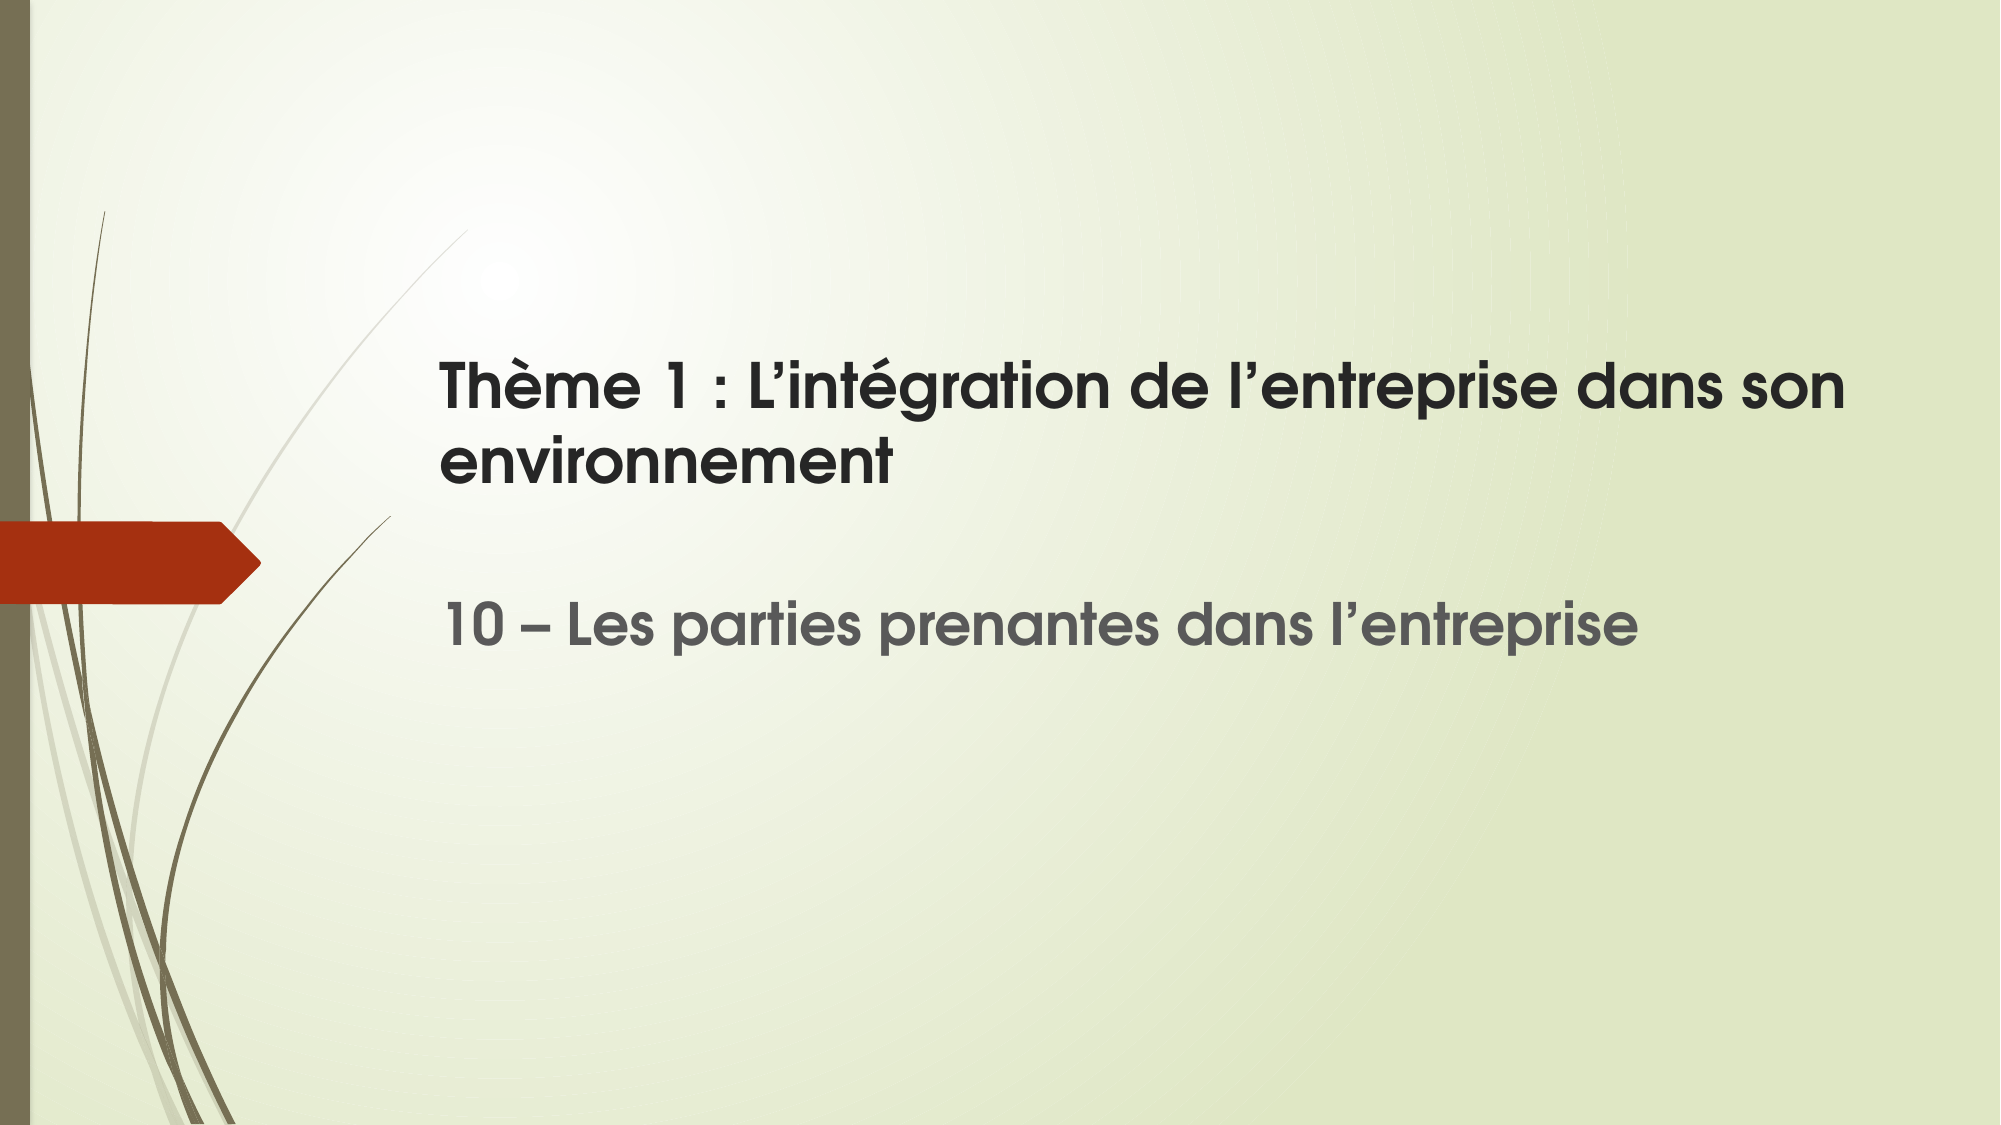

# Thème 1 : L’intégration de l’entreprise dans son environnement
10 – Les parties prenantes dans l’entreprise